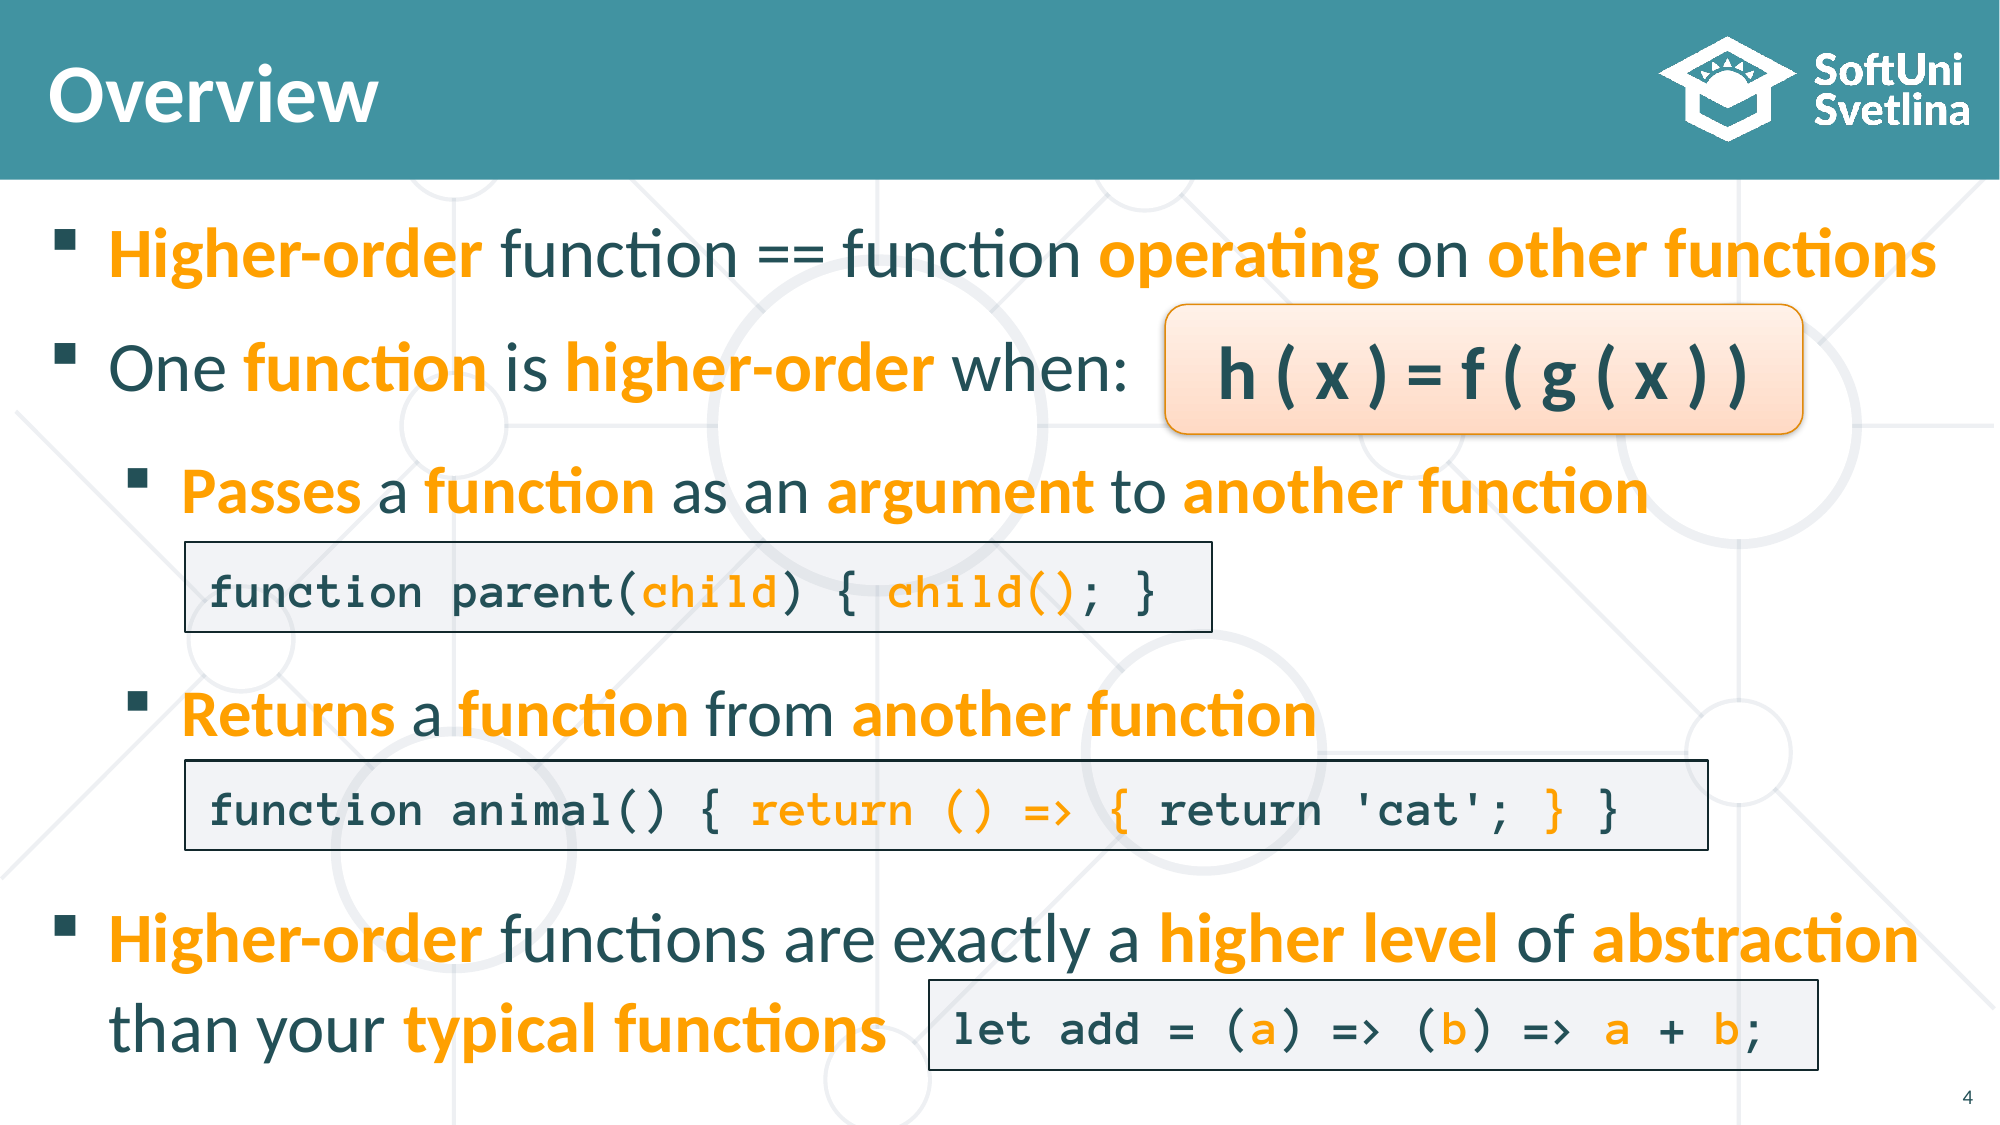

# Overview
Higher-order function == function operating on other functions
One function is higher-order when:
Passes a function as an argument to another function

Returns a function from another function

Higher-order functions are exactly a higher level of abstraction than your typical functions
h ( x ) = f ( g ( x ) )
function parent(child) { child(); }
function animal() { return () => { return 'cat'; } }
let add = (a) => (b) => a + b;
4